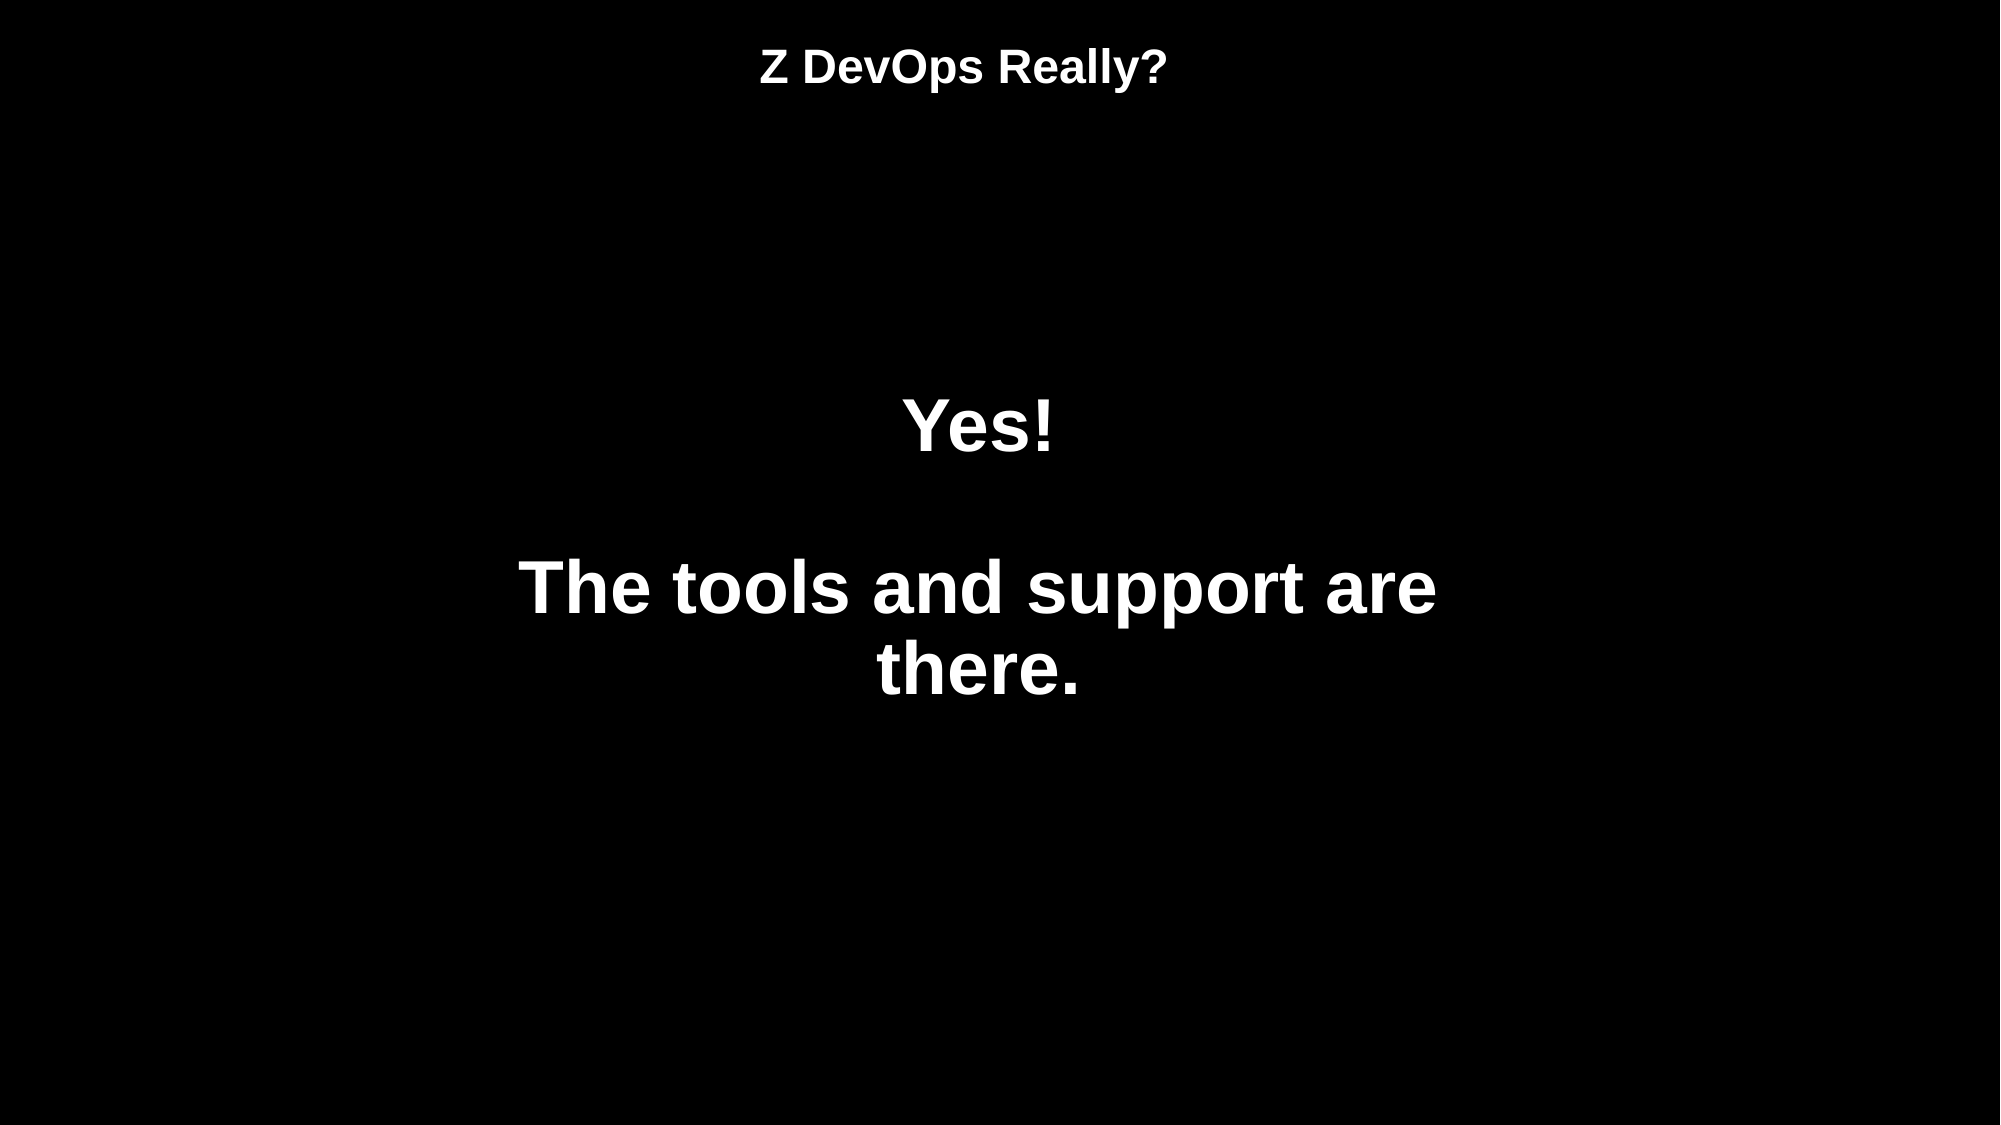

# Z DevOps Really?

Yes!

The tools and support are  there.